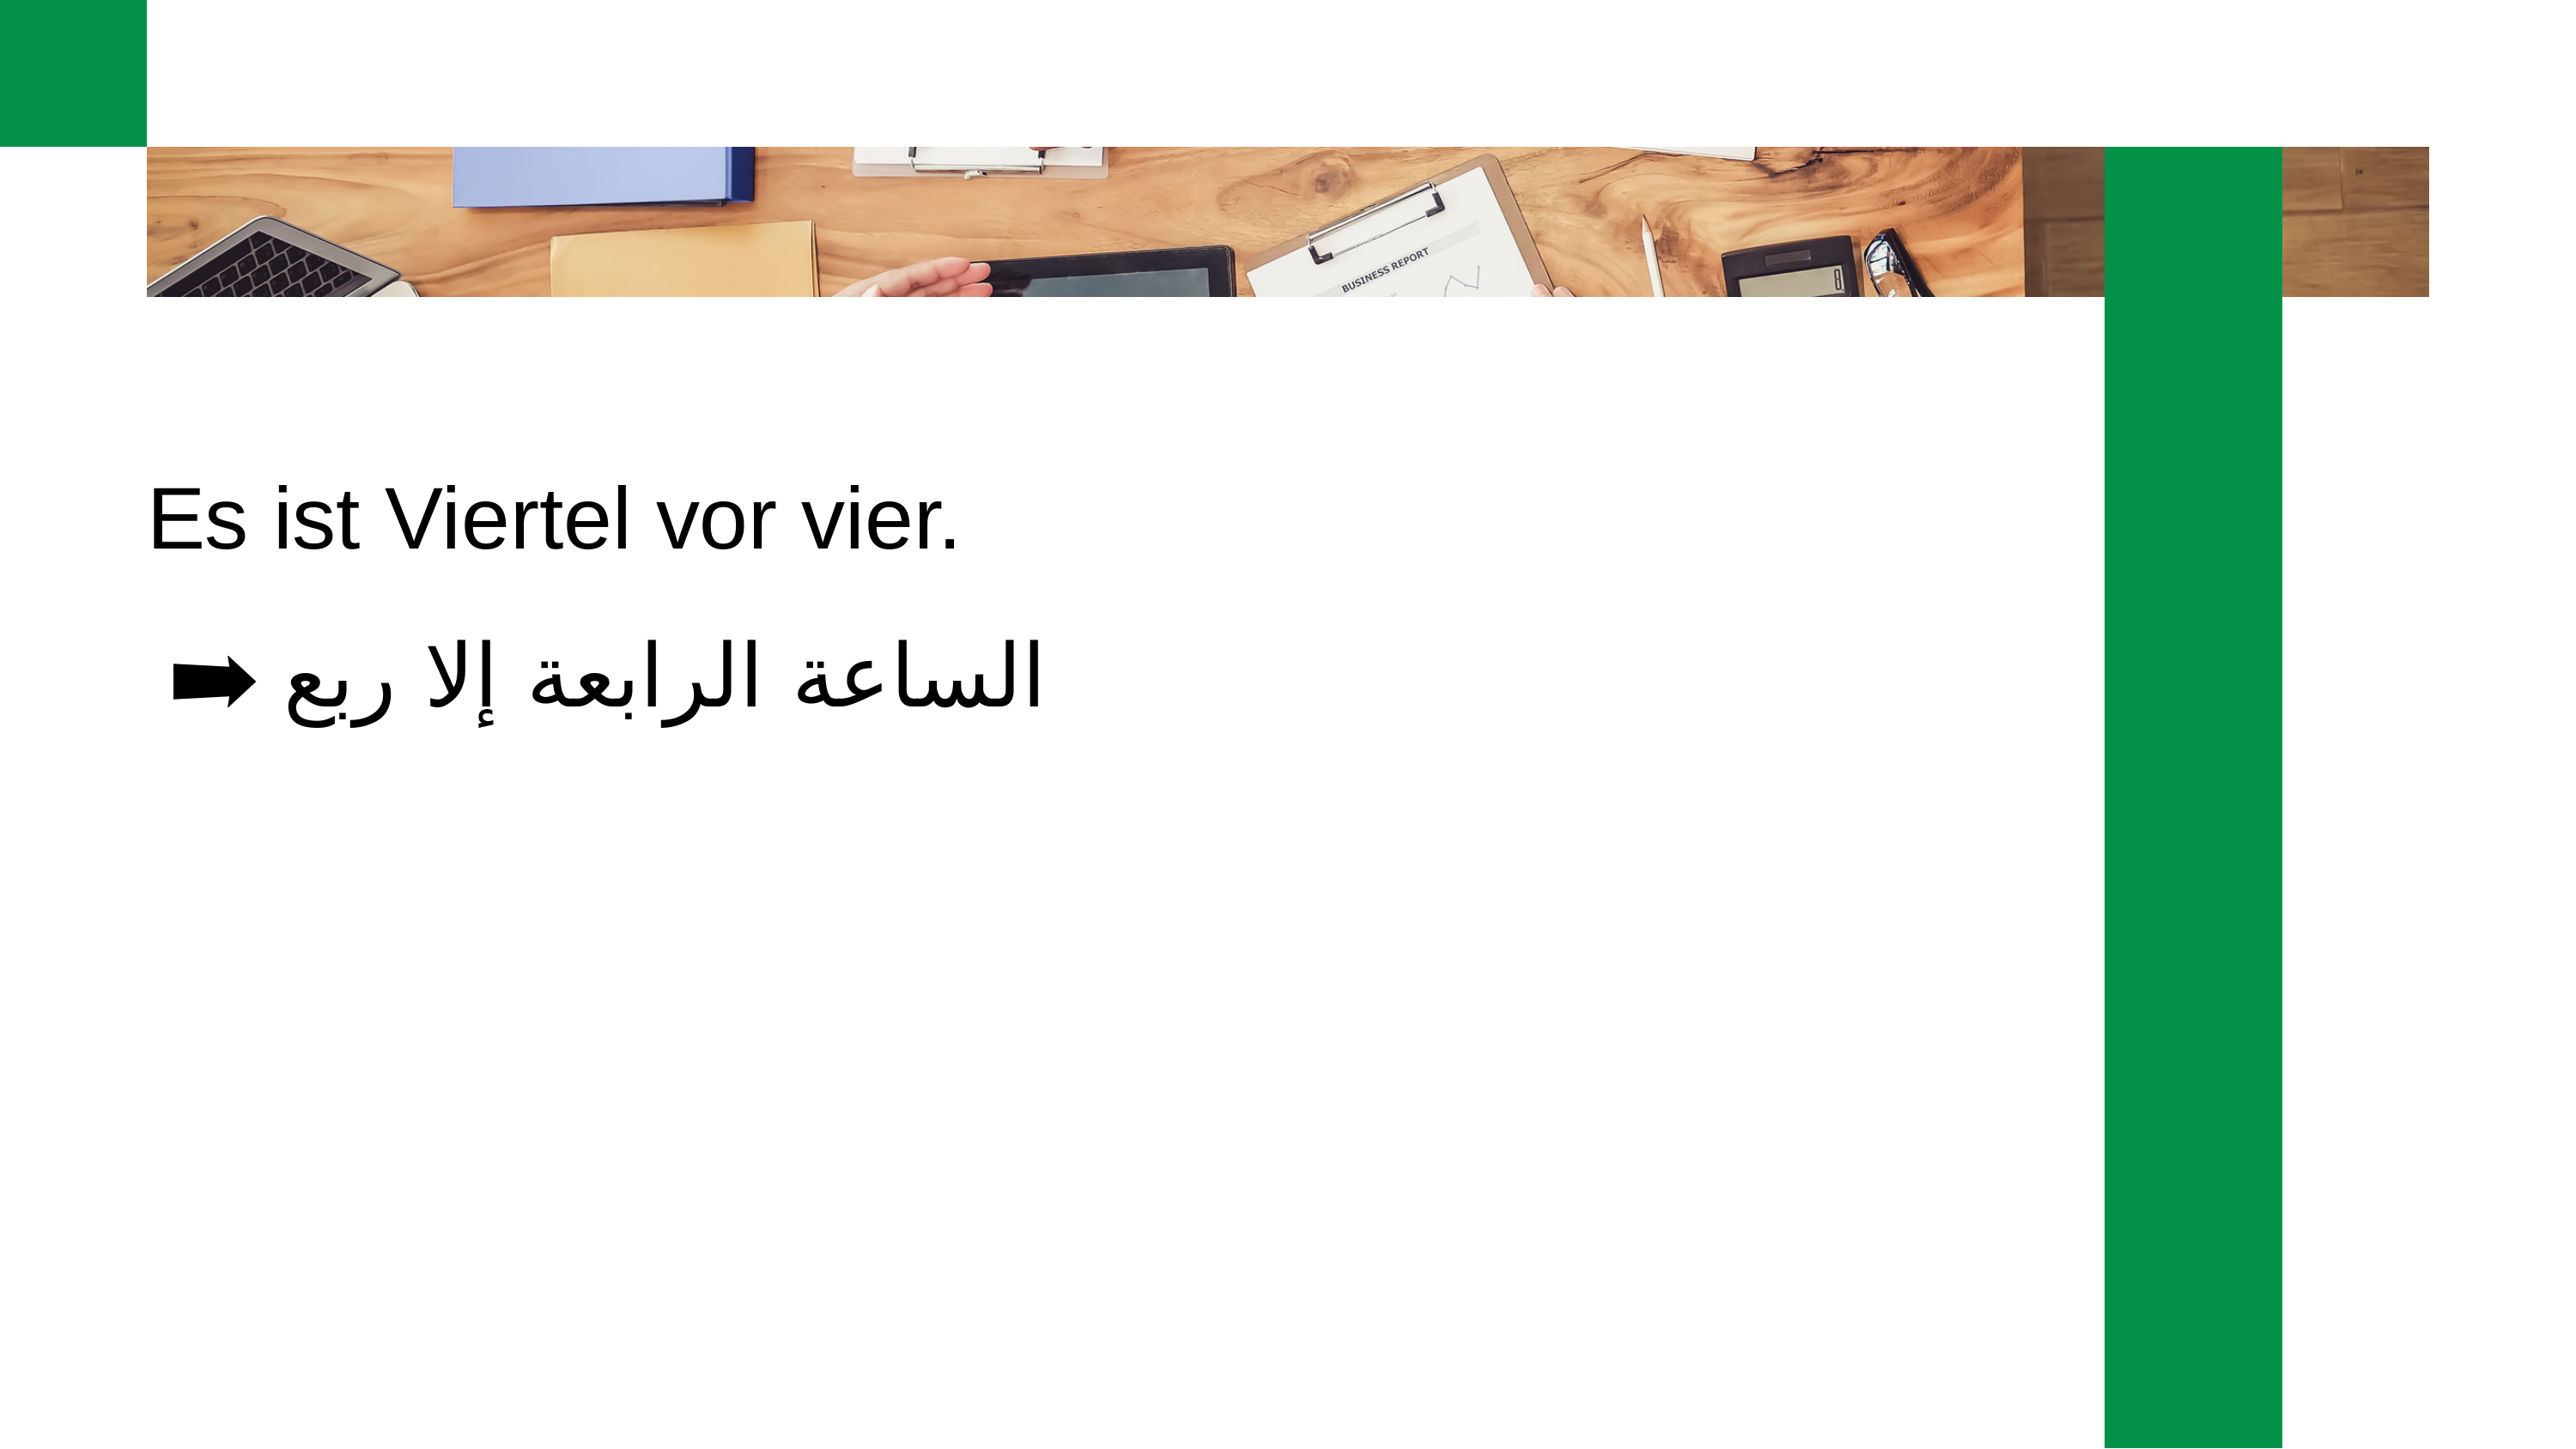

Es ist Viertel vor vier.
 ➡️ الساعة الرابعة إلا ربع